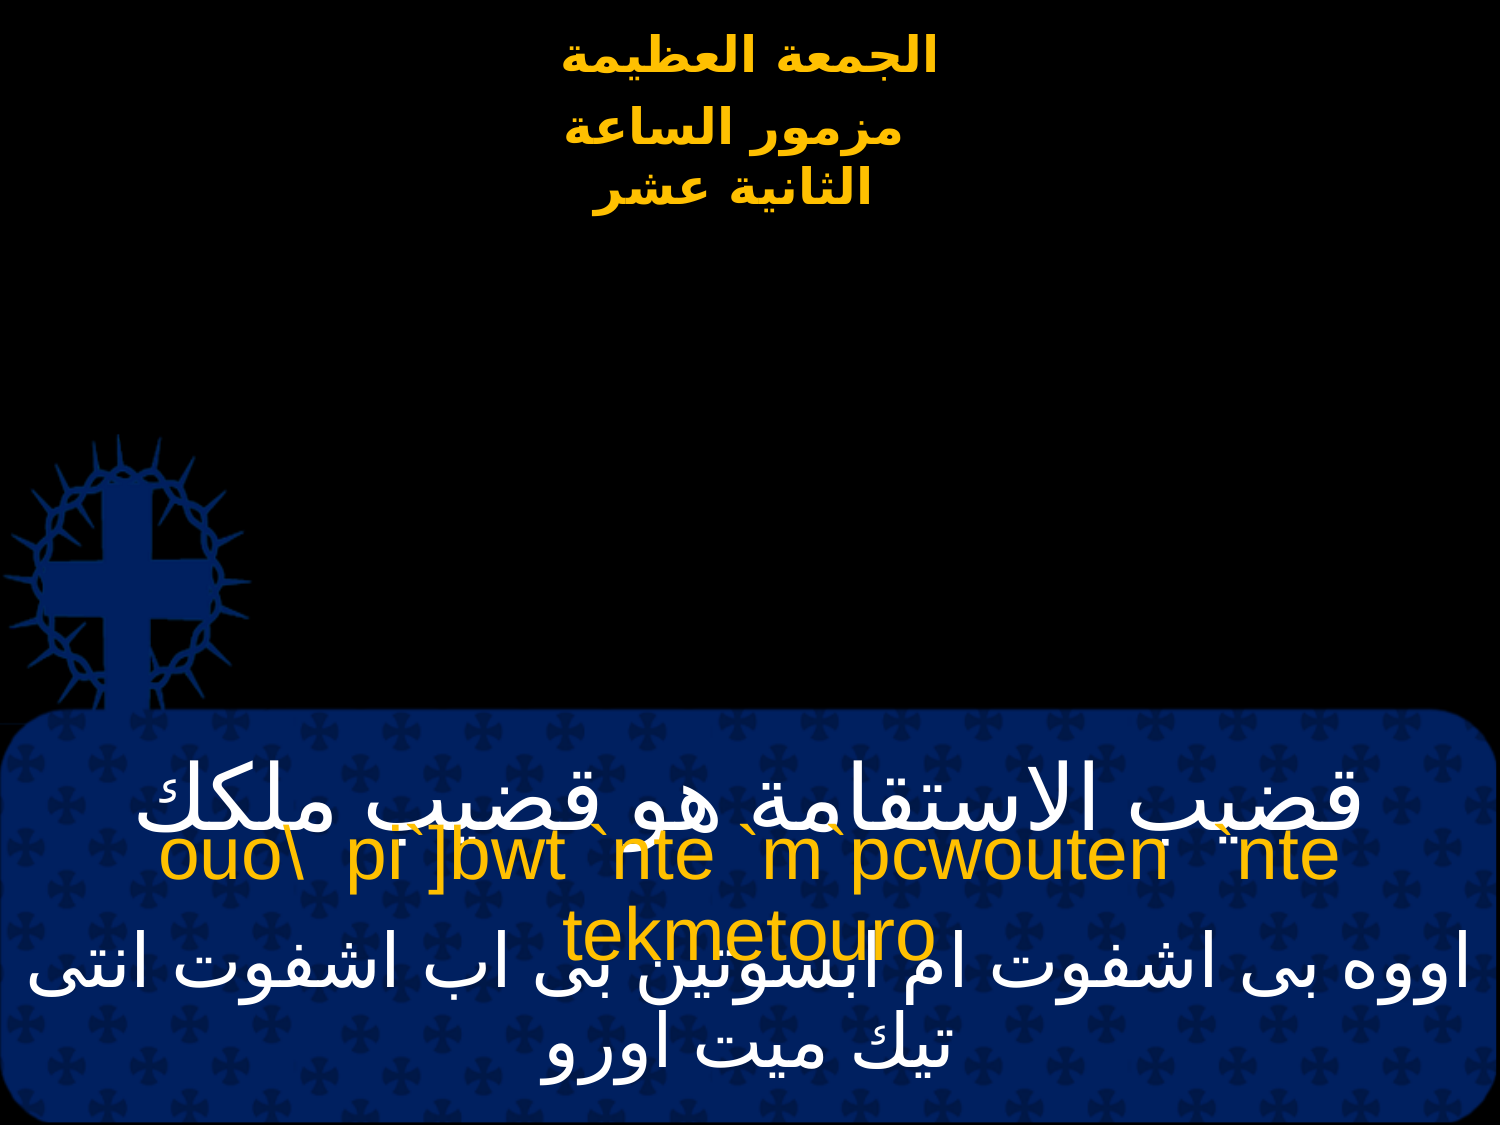

# قضيب الاستقامة هو قضيب ملكك
ouo\  pi`]bwt `nte `m`pcwouten  `nte tekmetouro
اووه بى اشفوت ام ابسوتين بى اب اشفوت انتى تيك ميت اورو